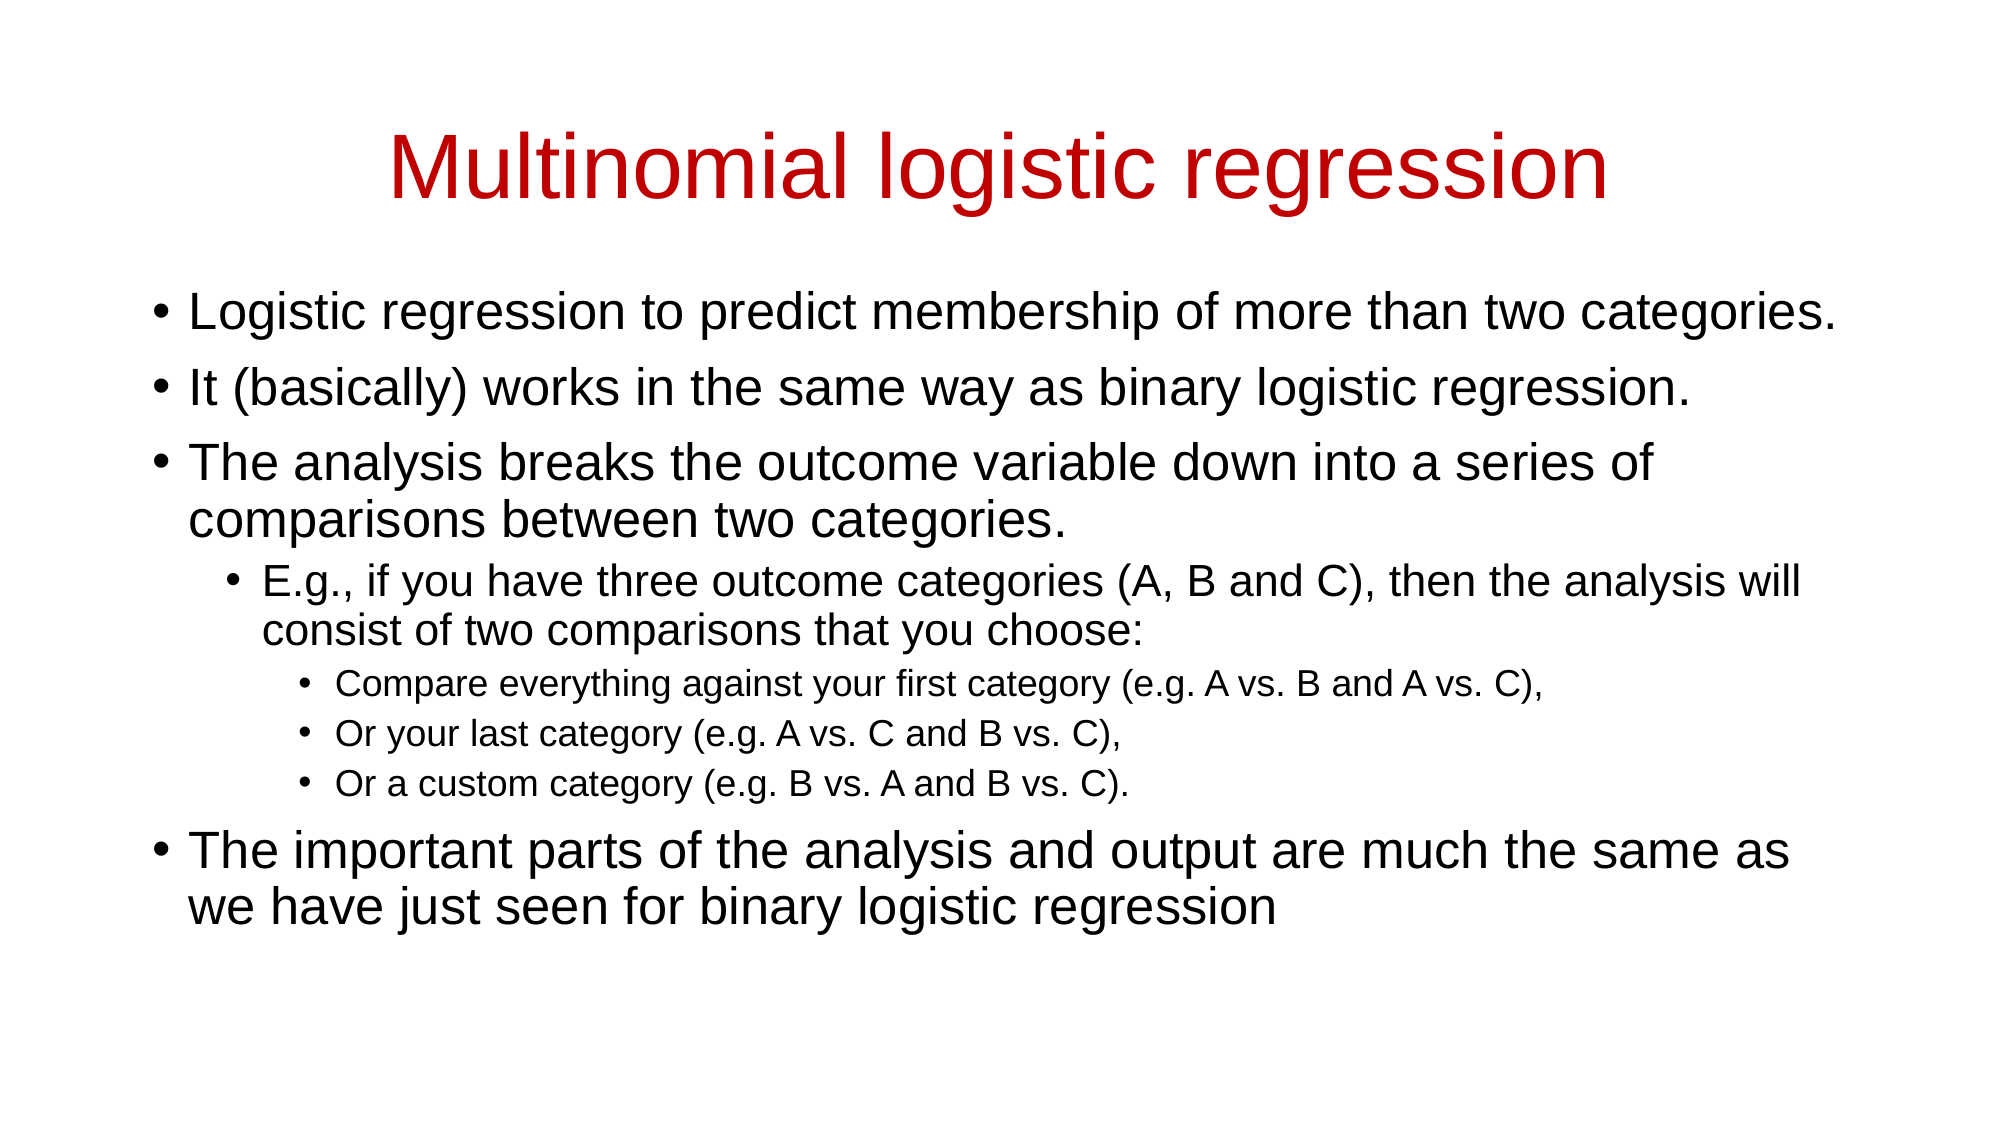

# Multinomial logistic regression
Logistic regression to predict membership of more than two categories.
It (basically) works in the same way as binary logistic regression.
The analysis breaks the outcome variable down into a series of comparisons between two categories.
E.g., if you have three outcome categories (A, B and C), then the analysis will consist of two comparisons that you choose:
Compare everything against your first category (e.g. A vs. B and A vs. C),
Or your last category (e.g. A vs. C and B vs. C),
Or a custom category (e.g. B vs. A and B vs. C).
The important parts of the analysis and output are much the same as we have just seen for binary logistic regression